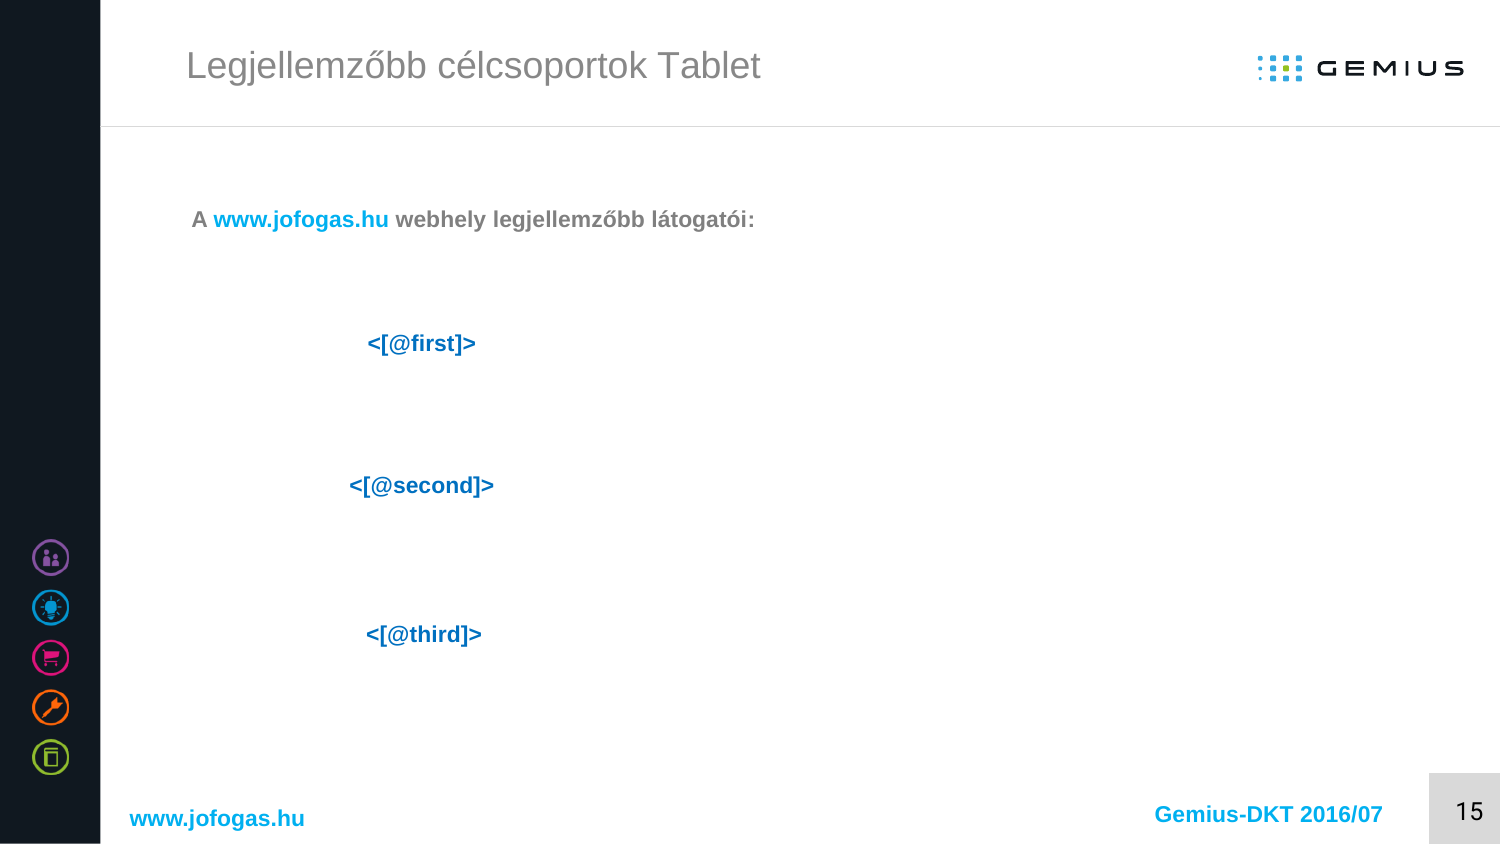

# Legjellemzőbb célcsoportok Tablet
A www.jofogas.hu webhely legjellemzőbb látogatói:

### Chart

| Category |
|---|
<[@first]>
<[@second]>
<[@third]>
Gemius-DKT 2016/07
www.jofogas.hu